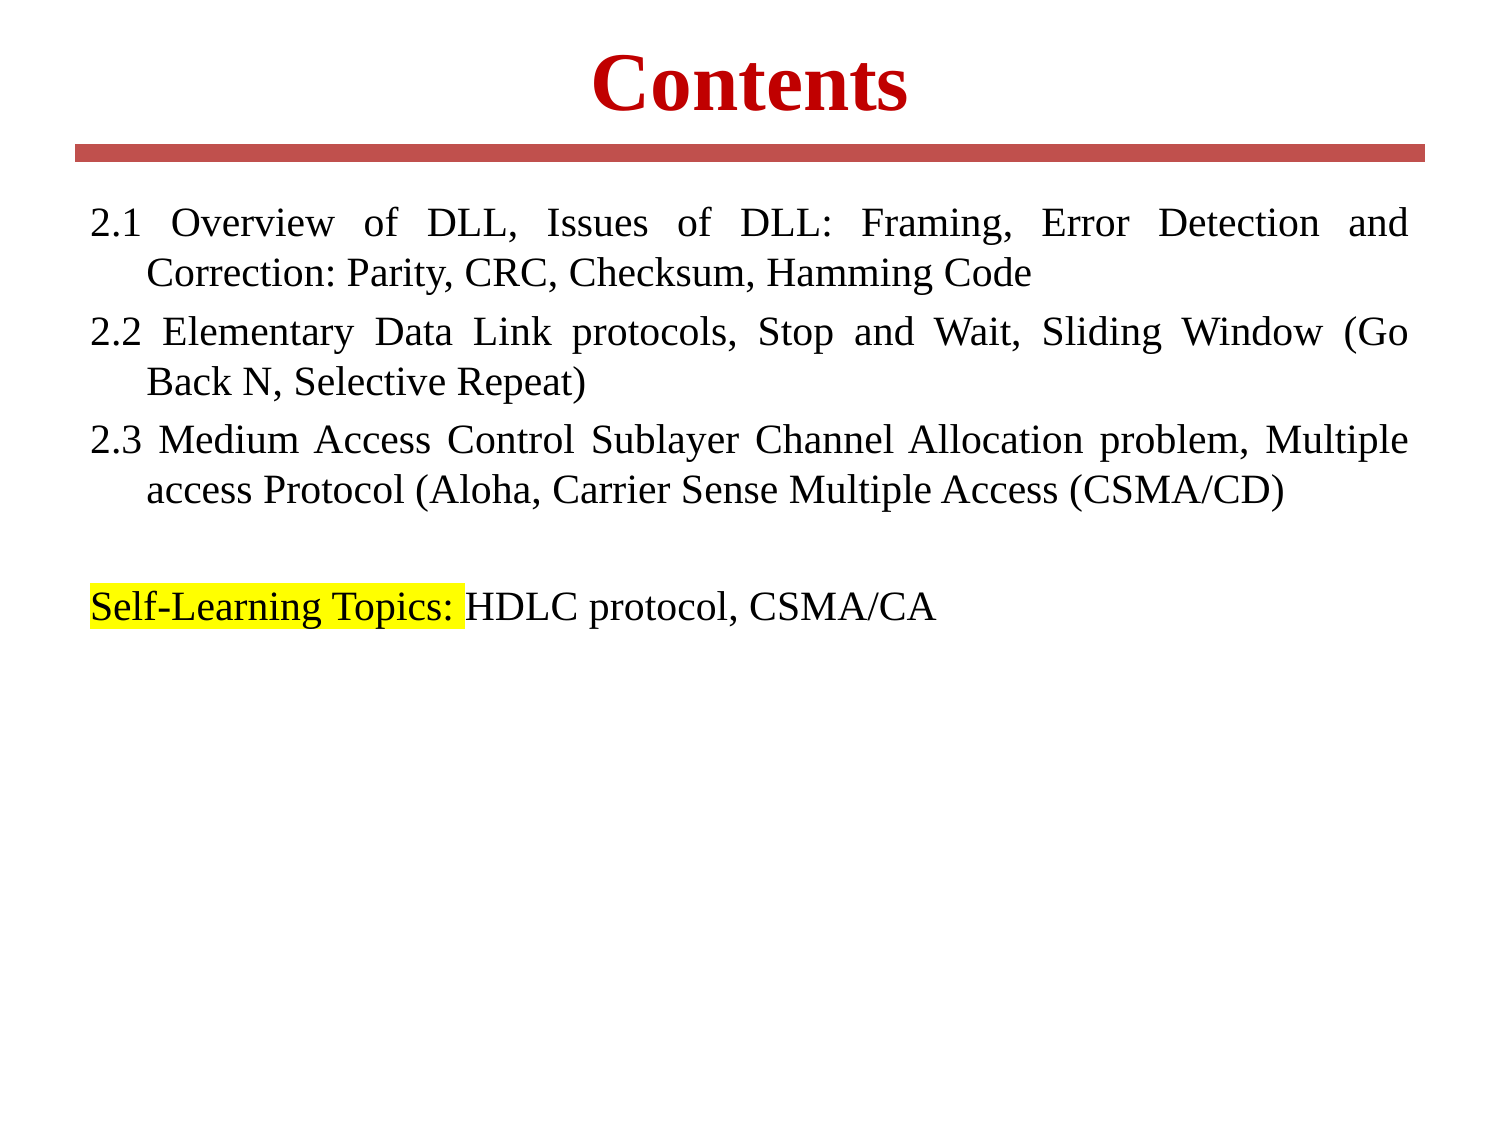

# Contents
2.1 Overview of DLL, Issues of DLL: Framing, Error Detection and Correction: Parity, CRC, Checksum, Hamming Code
2.2 Elementary Data Link protocols, Stop and Wait, Sliding Window (Go Back N, Selective Repeat)
2.3 Medium Access Control Sublayer Channel Allocation problem, Multiple access Protocol (Aloha, Carrier Sense Multiple Access (CSMA/CD)

Self-Learning Topics: HDLC protocol, CSMA/CA